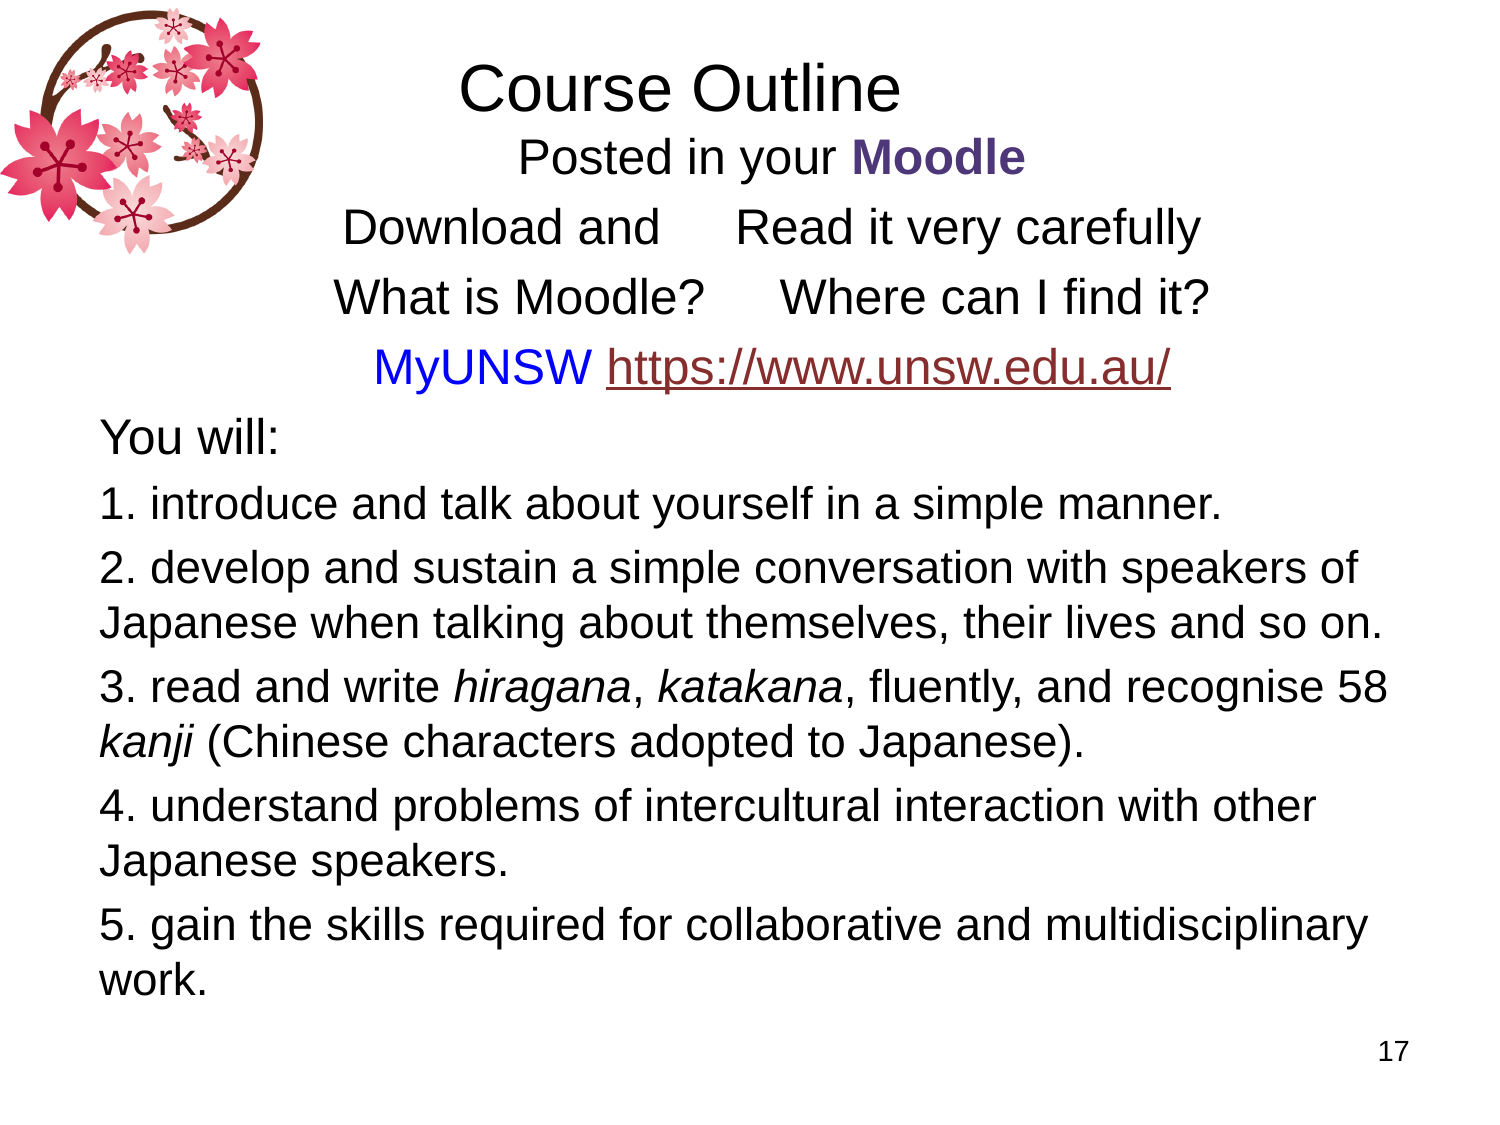

# Course Outline
Posted in your Moodle
Download and　Read it very carefully
What is Moodle?　Where can I find it?
MyUNSW https://www.unsw.edu.au/
You will:
1. introduce and talk about yourself in a simple manner.
2. develop and sustain a simple conversation with speakers of Japanese when talking about themselves, their lives and so on.
3. read and write hiragana, katakana, fluently, and recognise 58 kanji (Chinese characters adopted to Japanese).
4. understand problems of intercultural interaction with other Japanese speakers.
5. gain the skills required for collaborative and multidisciplinary work.

17